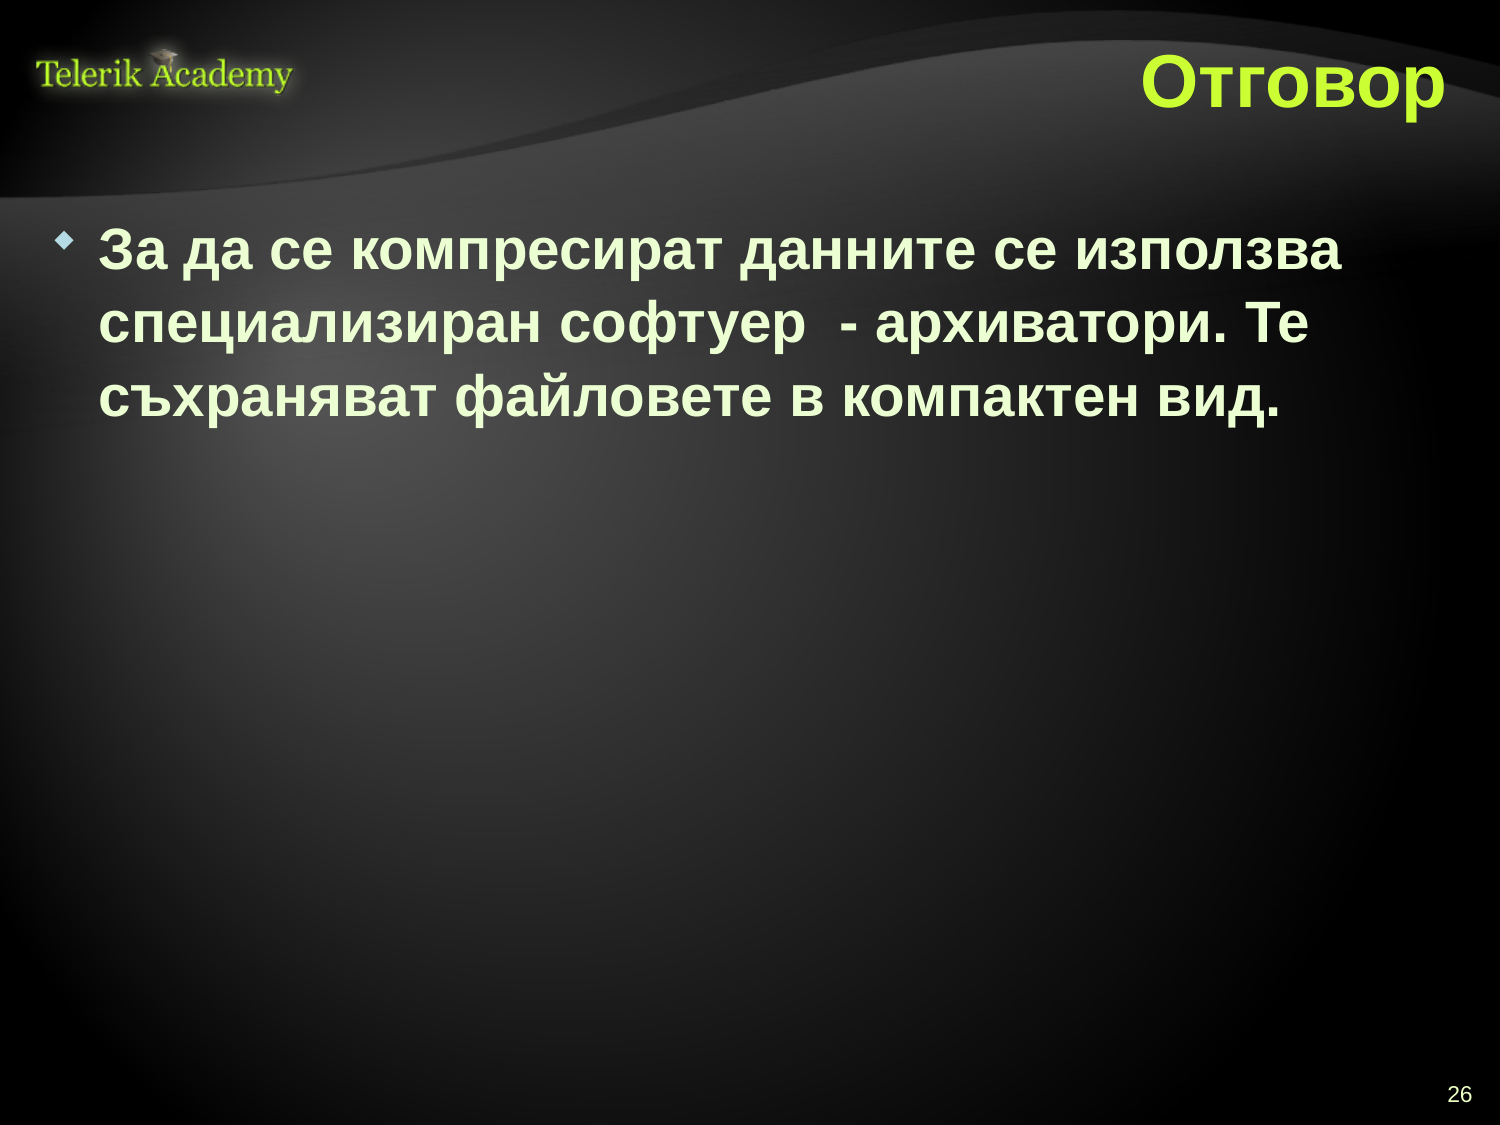

# Отговор
За да се компресират данните се използва специализиран софтуер  - архиватори. Те съхраняват файловете в компактен вид.
26